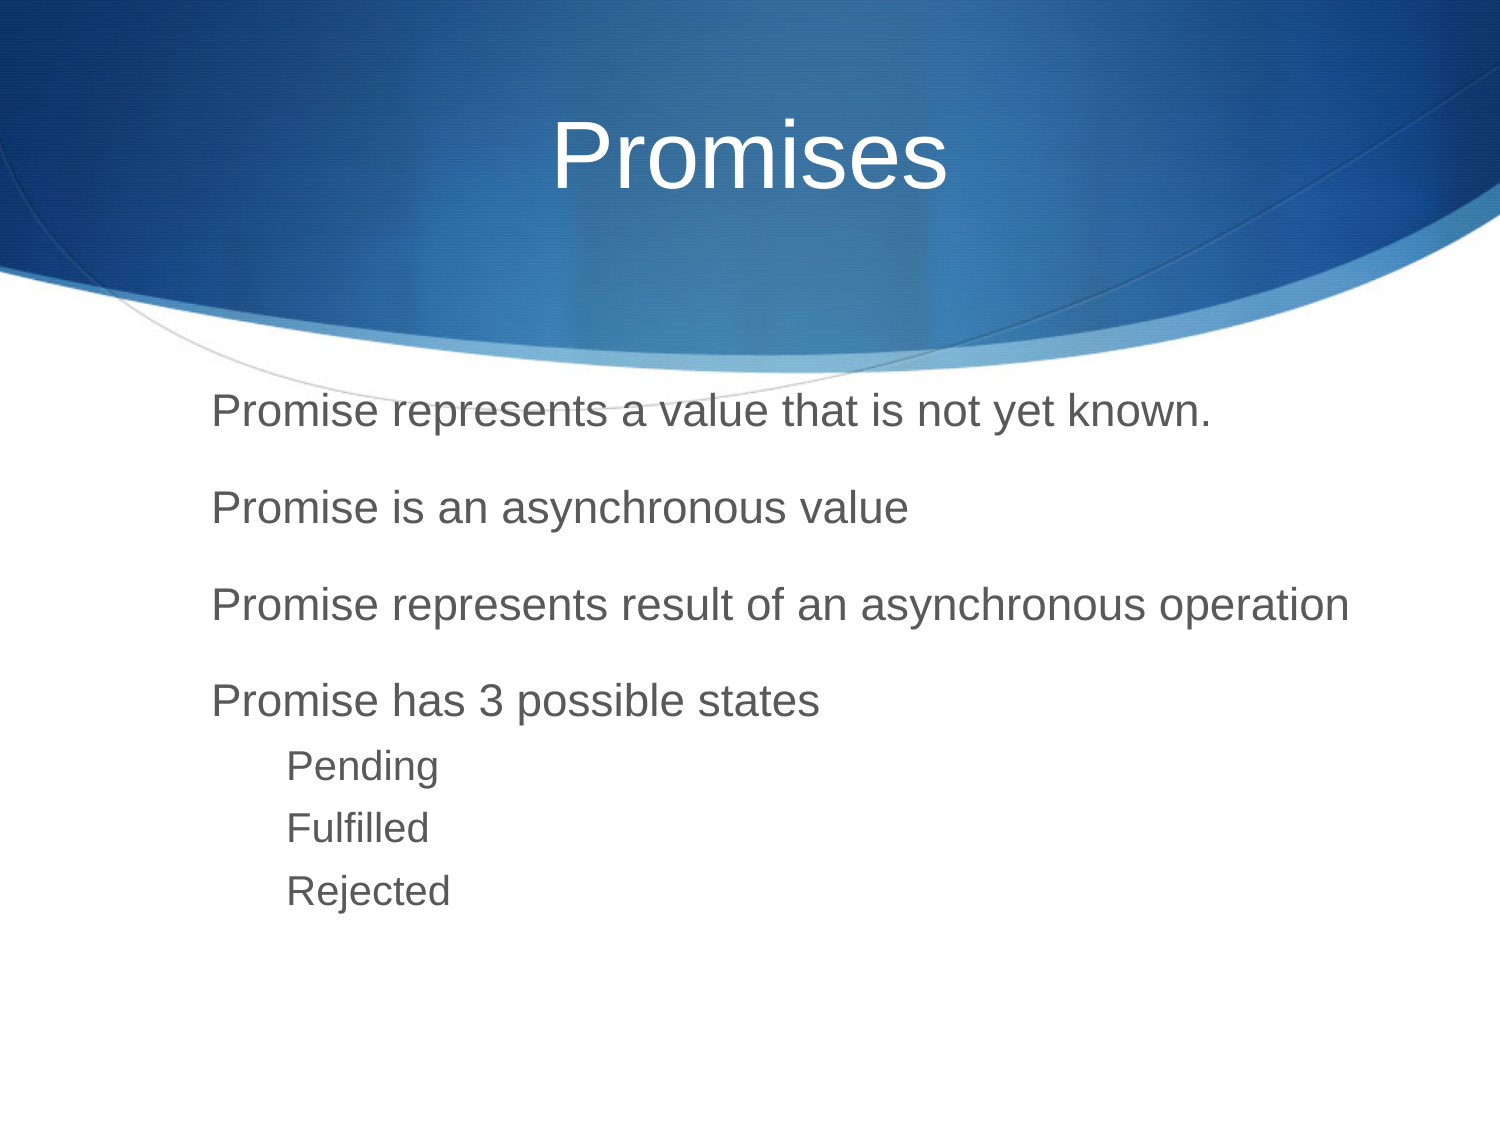

Promises
Promise represents a value that is not yet known.
Promise is an asynchronous value
Promise represents result of an asynchronous operation
Promise has 3 possible states
Pending
Fulfilled
Rejected